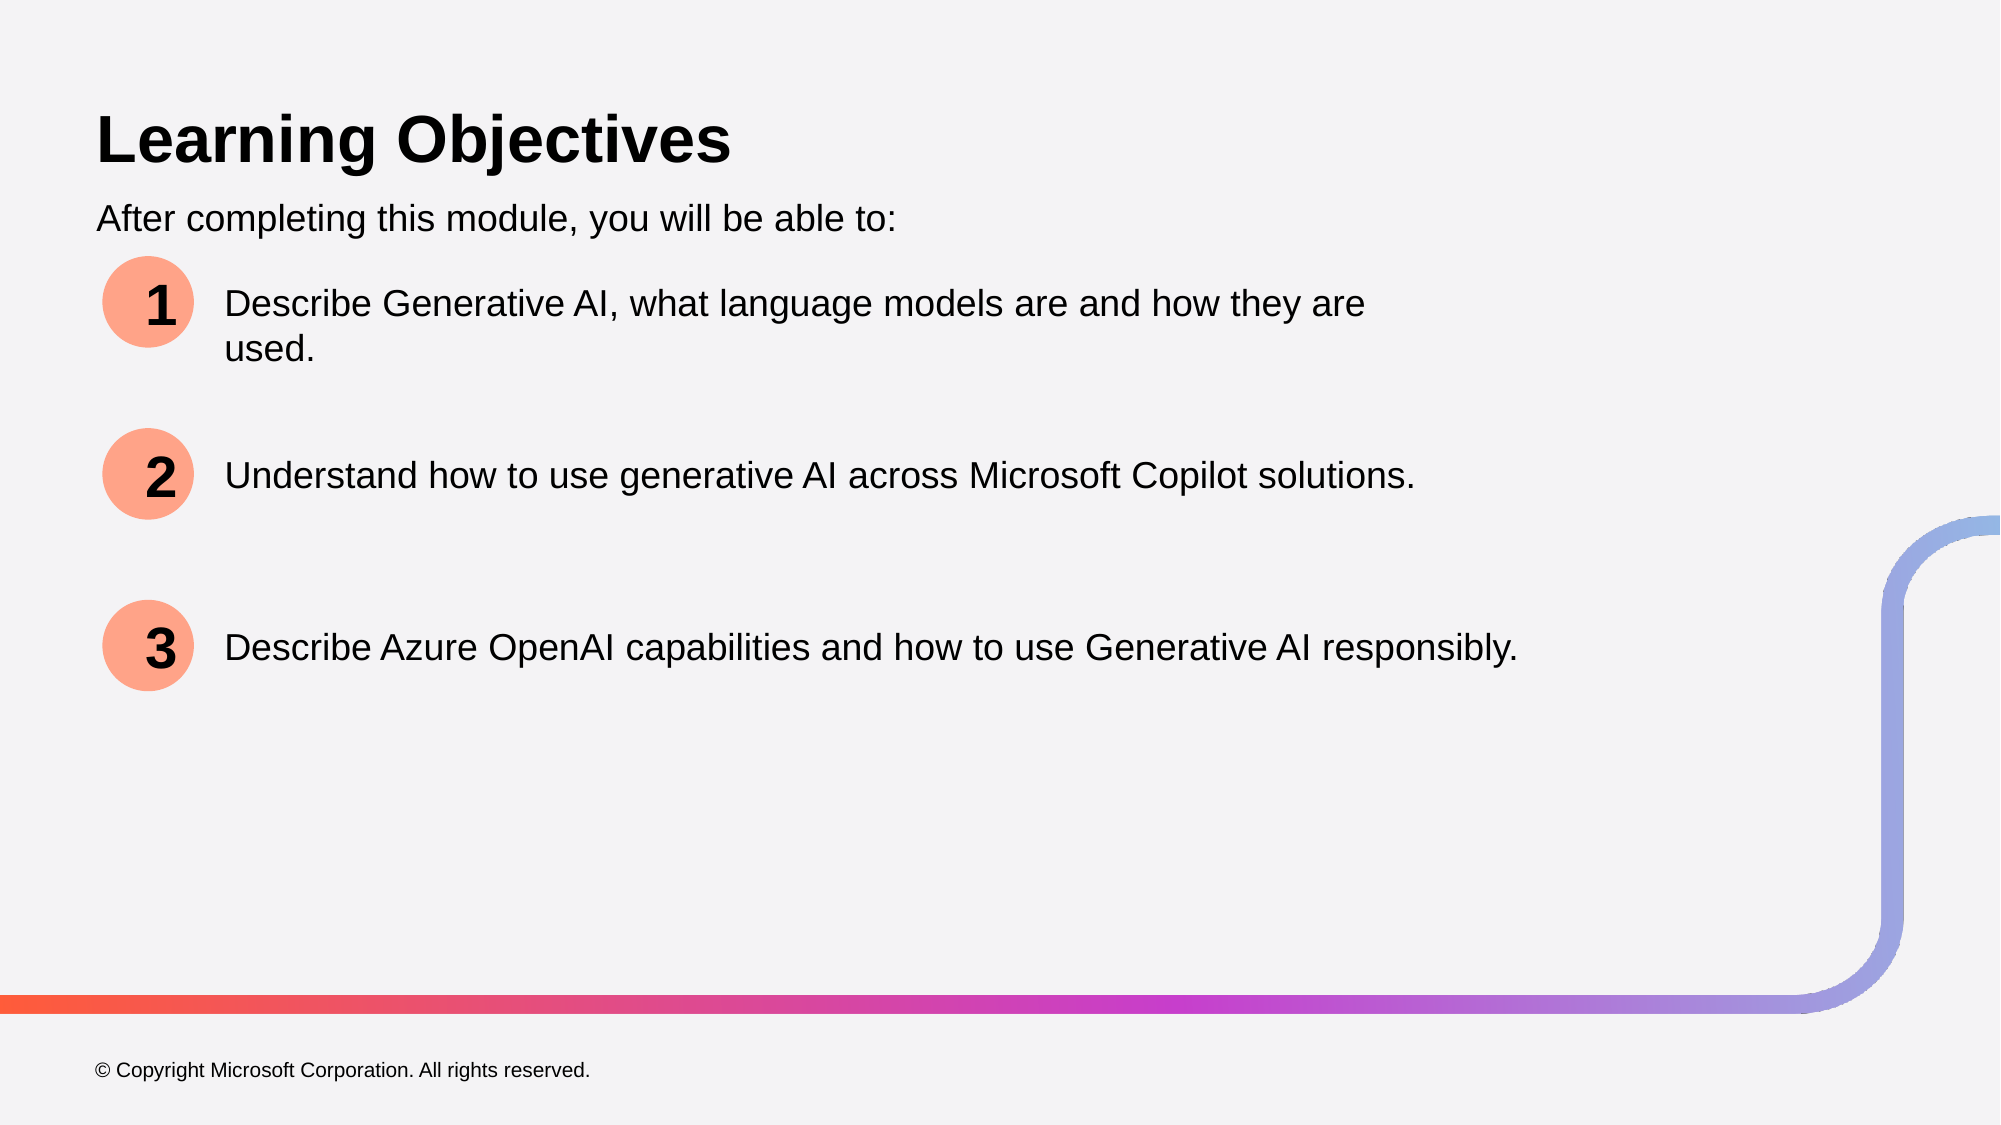

# Learning Objectives
After completing this module, you will be able to:
1
Describe Generative AI, what language models are and how they are used.
2
Understand how to use generative AI across Microsoft Copilot solutions.
3
Describe Azure OpenAI capabilities and how to use Generative AI responsibly.